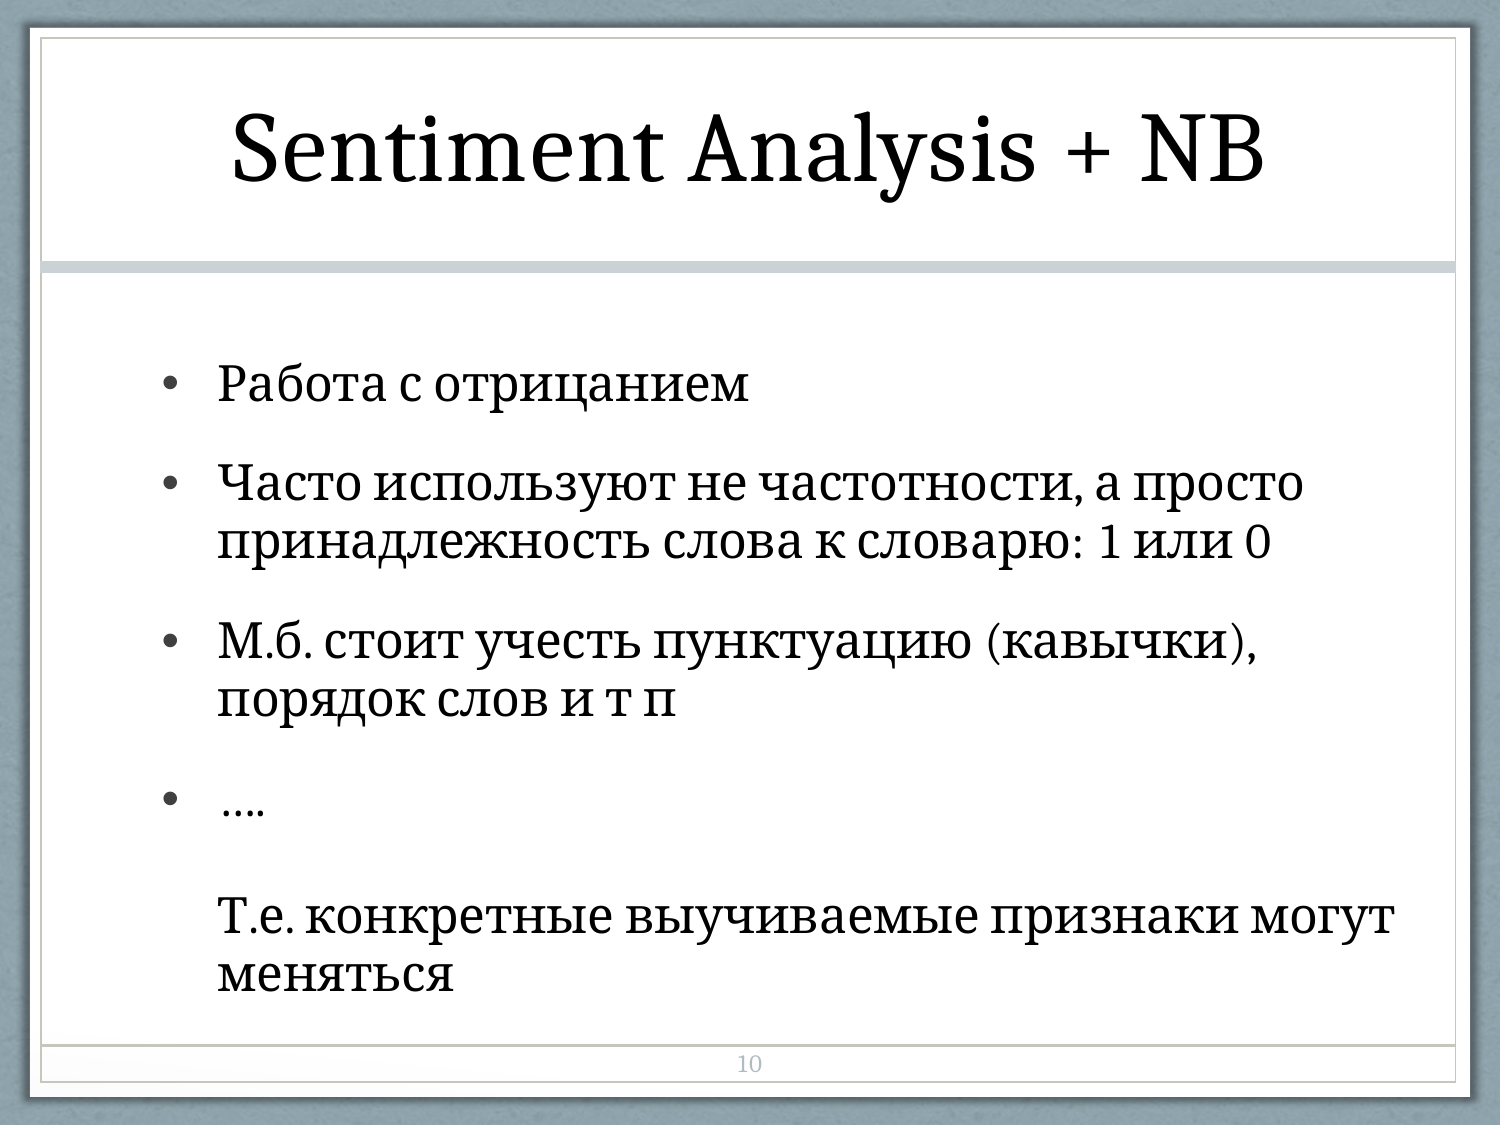

| Sentiment Analysis + NB |
| --- |
| Работа с отрицанием Часто используют не частотности, а просто принадлежность слова к словарю: 1 или 0 М.б. стоит учесть пунктуацию (кавычки), порядок слов и т п …. Т.е. конкретные выучиваемые признаки могут меняться |
| 10 |